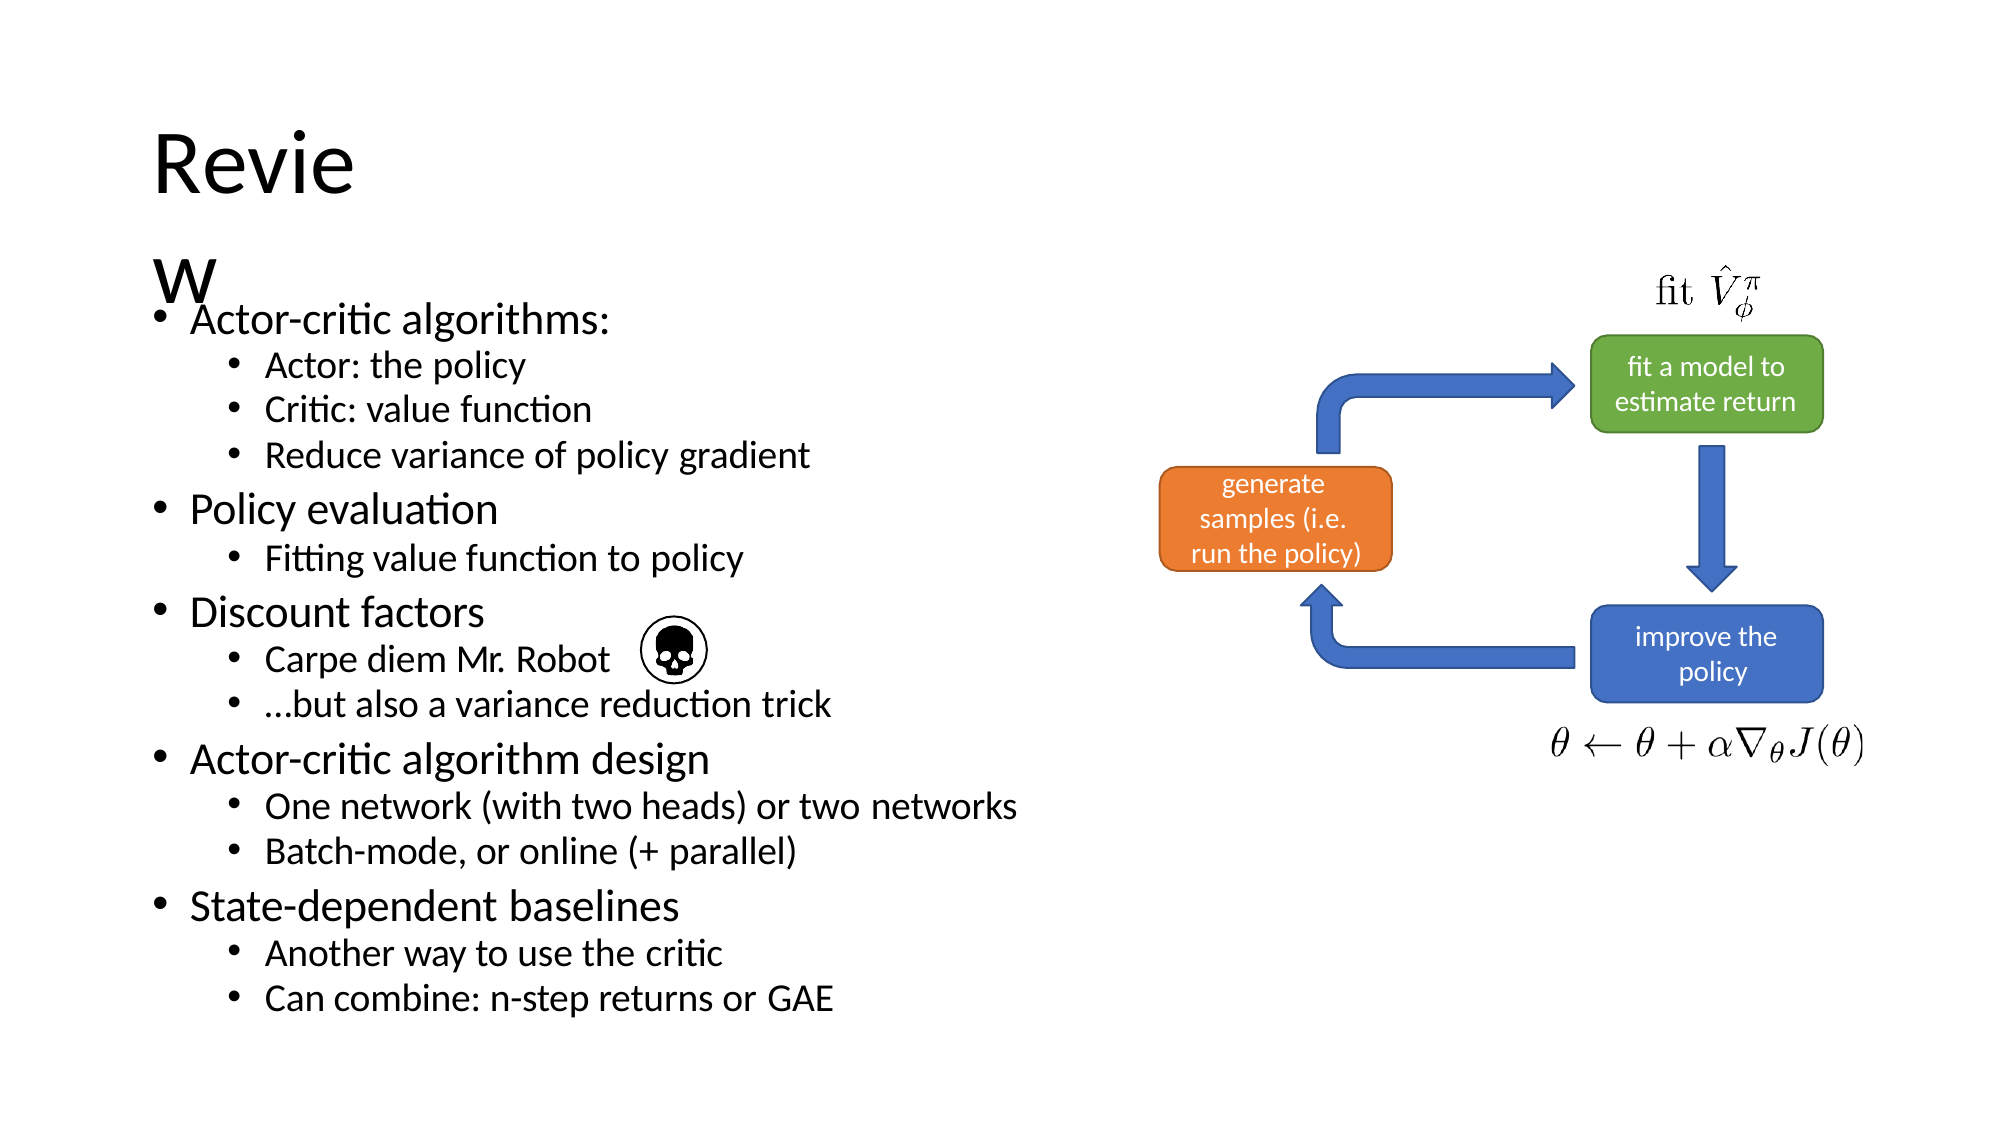

# Review

Actor-critic algorithms:
Actor: the policy
Critic: value function
Reduce variance of policy gradient
Policy evaluation
Fitting value function to policy
Discount factors
Carpe diem Mr. Robot
…but also a variance reduction trick
Actor-critic algorithm design
One network (with two heads) or two networks
Batch-mode, or online (+ parallel)
State-dependent baselines
Another way to use the critic
Can combine: n-step returns or GAE

fit a model to  estimate return

generate  samples (i.e.  run the policy)

improve the  policy